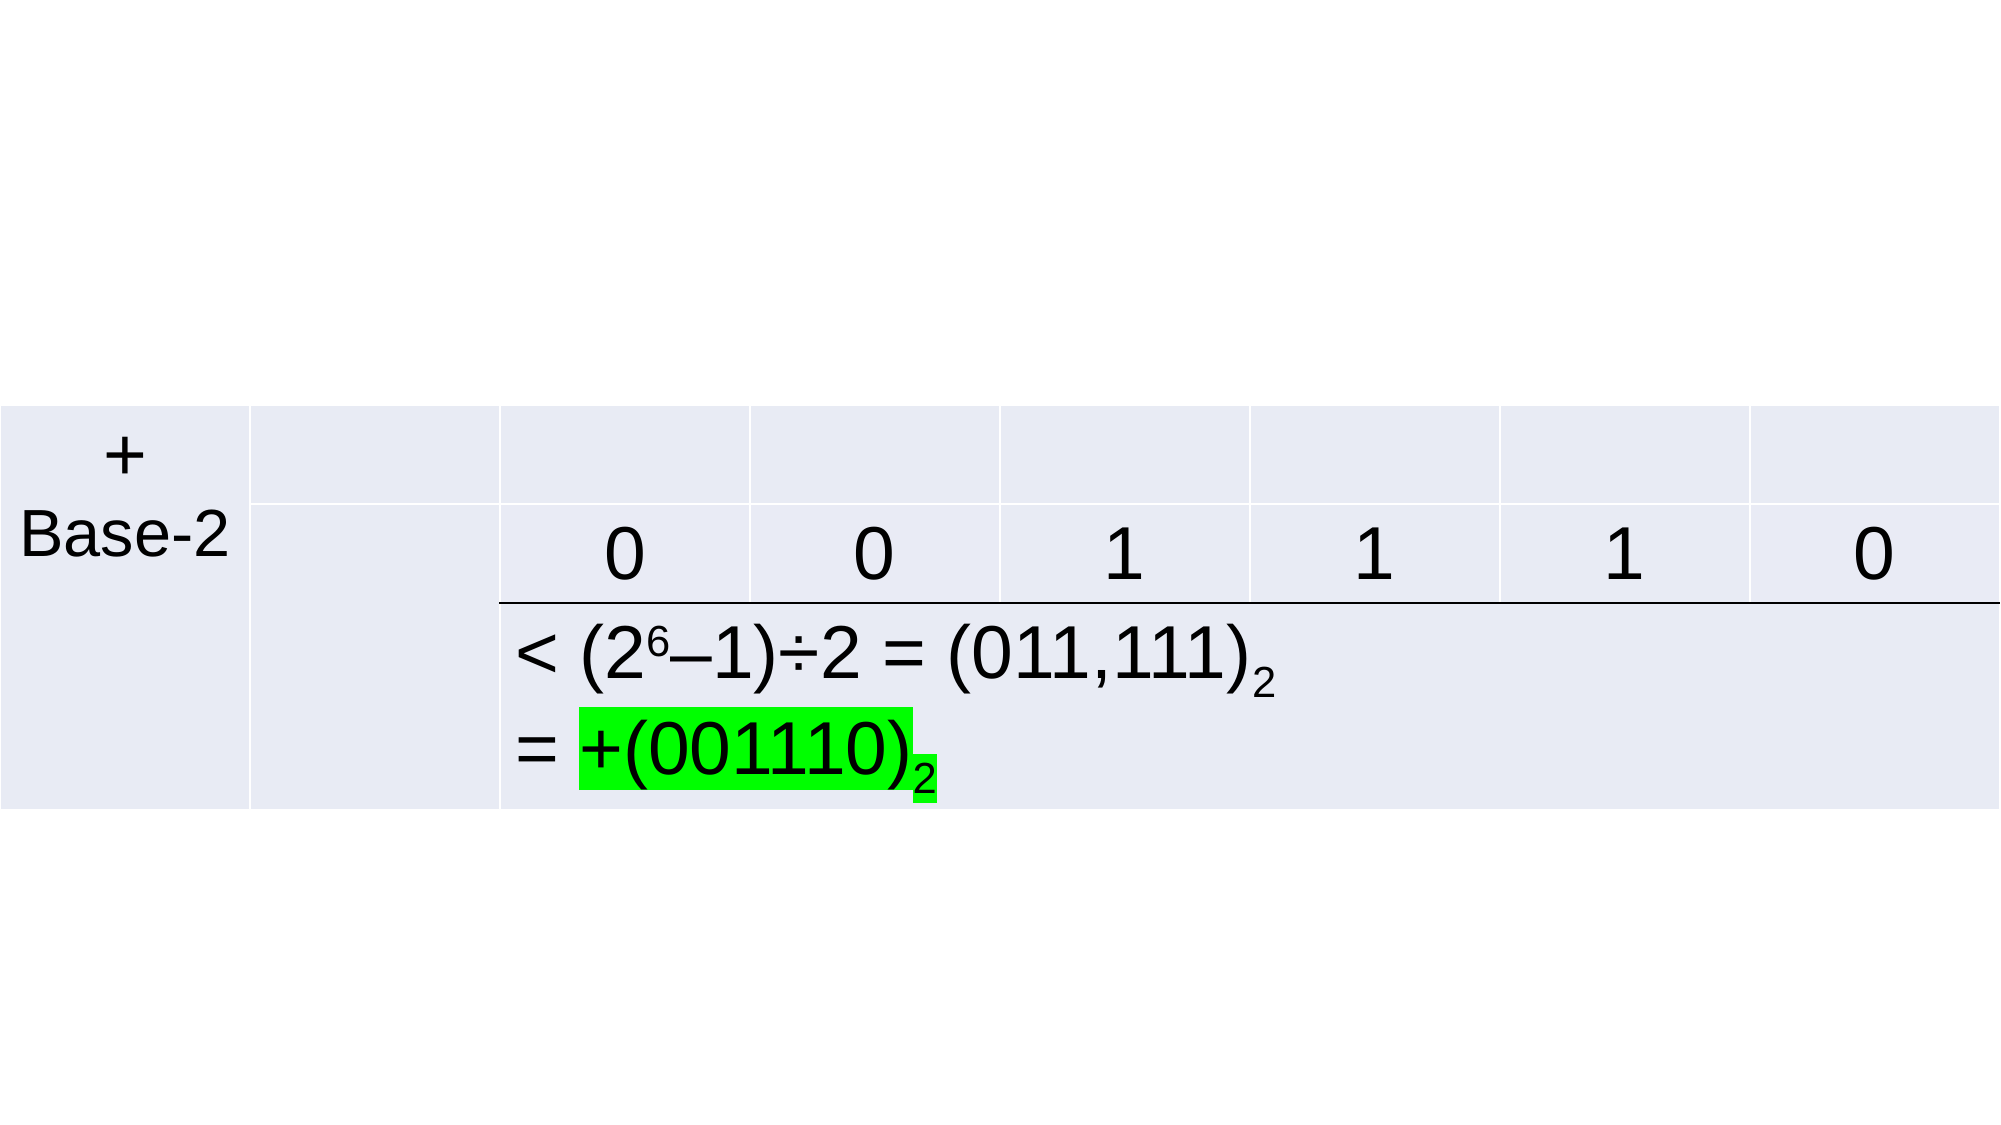

| + Base-2 |  |  |  |  |  |  |  |
| --- | --- | --- | --- | --- | --- | --- | --- |
|  |  | 0 | 0 | 1 | 1 | 1 | 0 |
|  |  | < (26–1)÷2 = (011,111)2 = +(001110)2 |  |  |  |  |  |